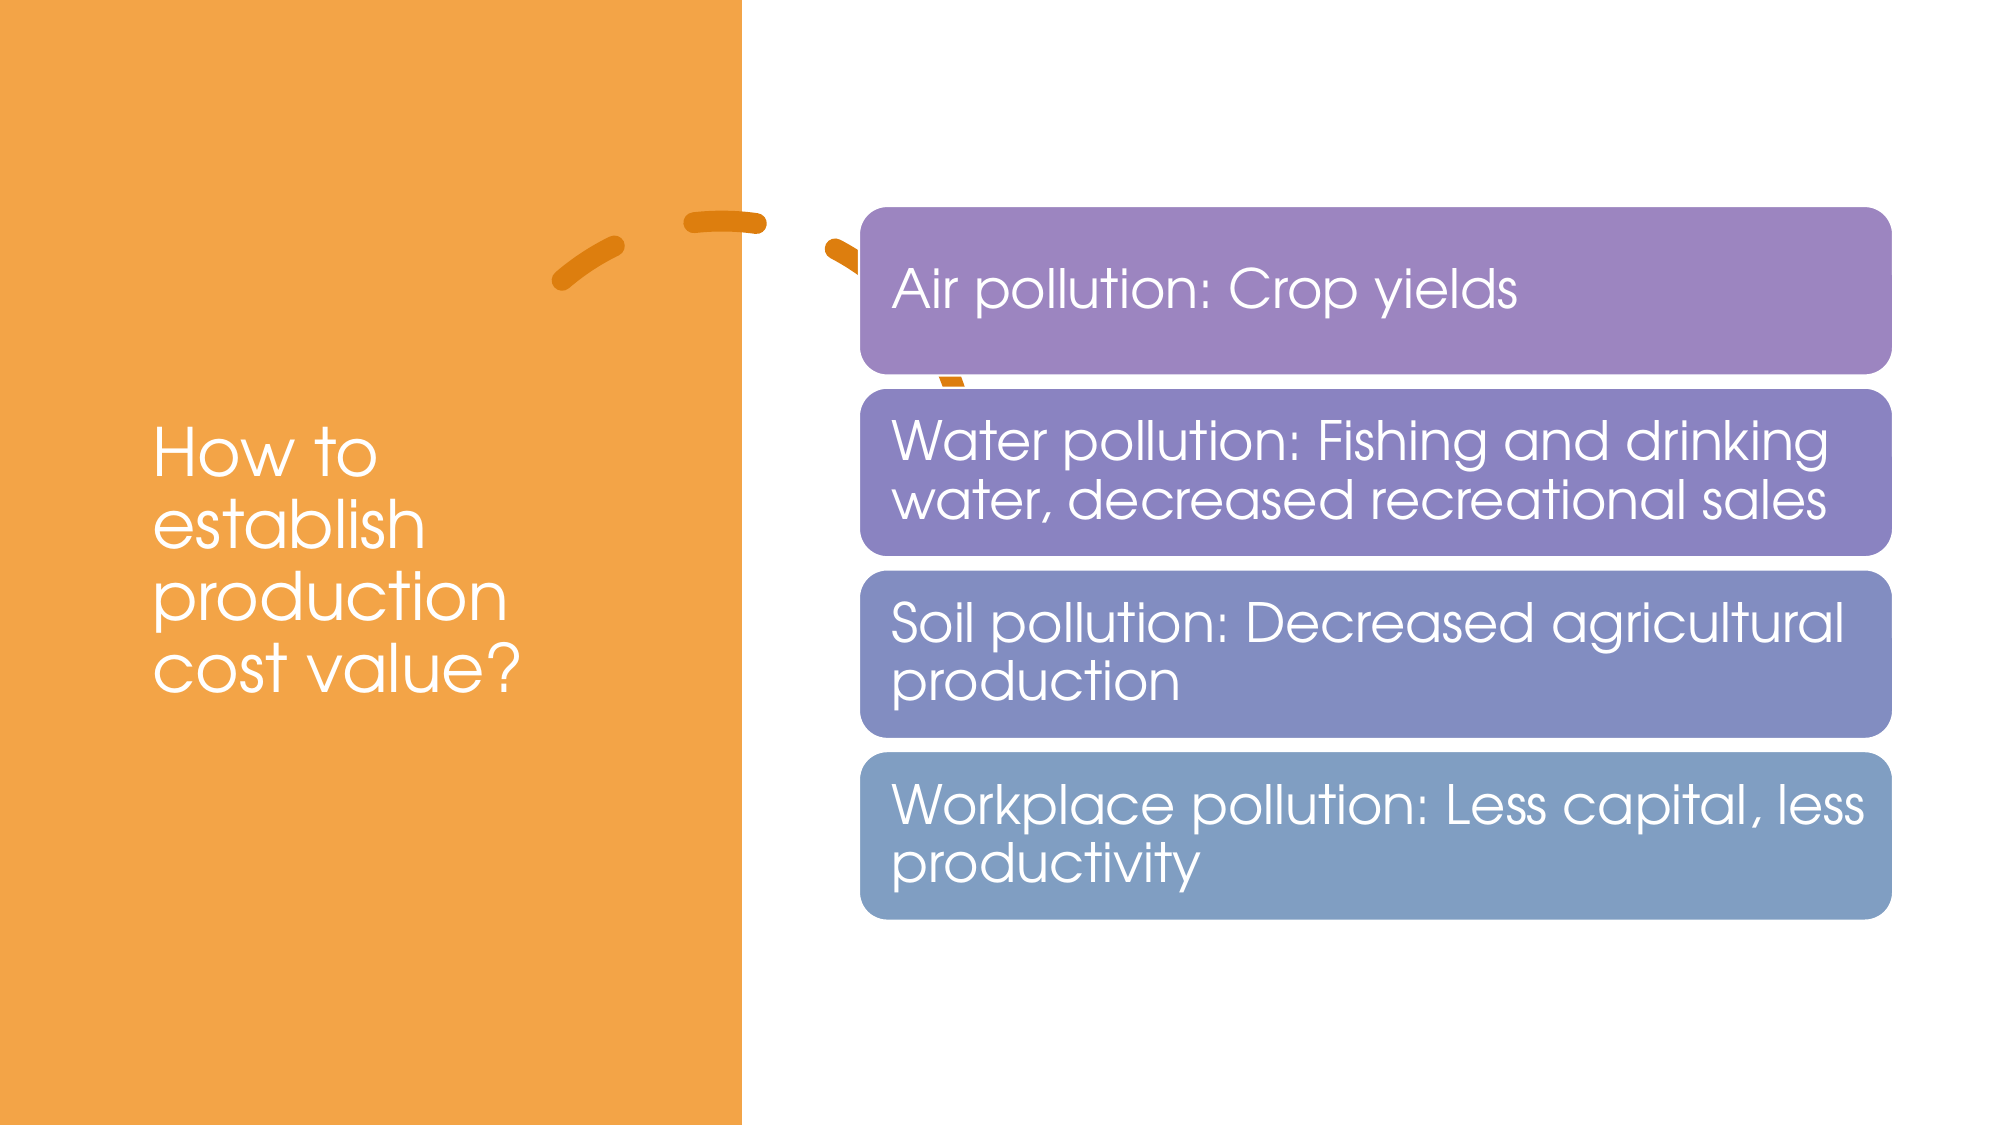

# How to establish production cost value?
Air pollution: Crop yields
Water pollution: Fishing and drinking water, decreased recreational sales
Soil pollution: Decreased agricultural production
Workplace pollution: Less capital, less productivity